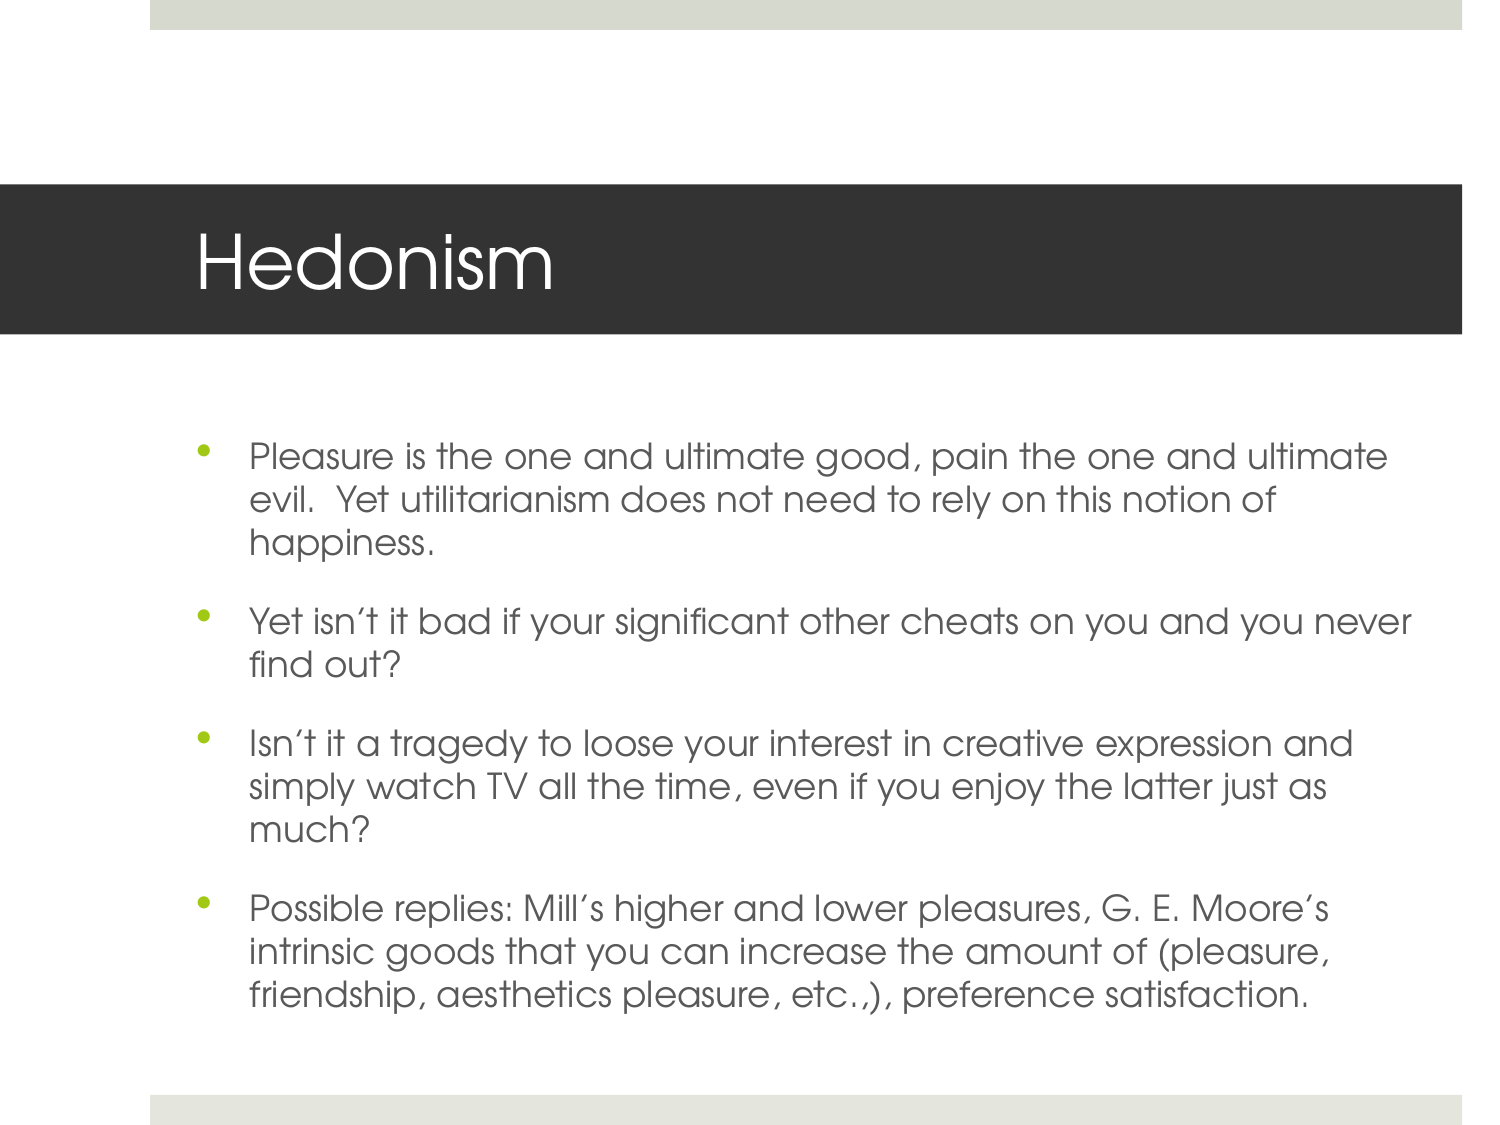

# Hedonism
Pleasure is the one and ultimate good, pain the one and ultimate evil.  Yet utilitarianism does not need to rely on this notion of happiness.
Yet isn’t it bad if your significant other cheats on you and you never find out?
Isn’t it a tragedy to loose your interest in creative expression and simply watch TV all the time, even if you enjoy the latter just as much?
Possible replies: Mill’s higher and lower pleasures, G. E. Moore’s intrinsic goods that you can increase the amount of (pleasure, friendship, aesthetics pleasure, etc.,), preference satisfaction.